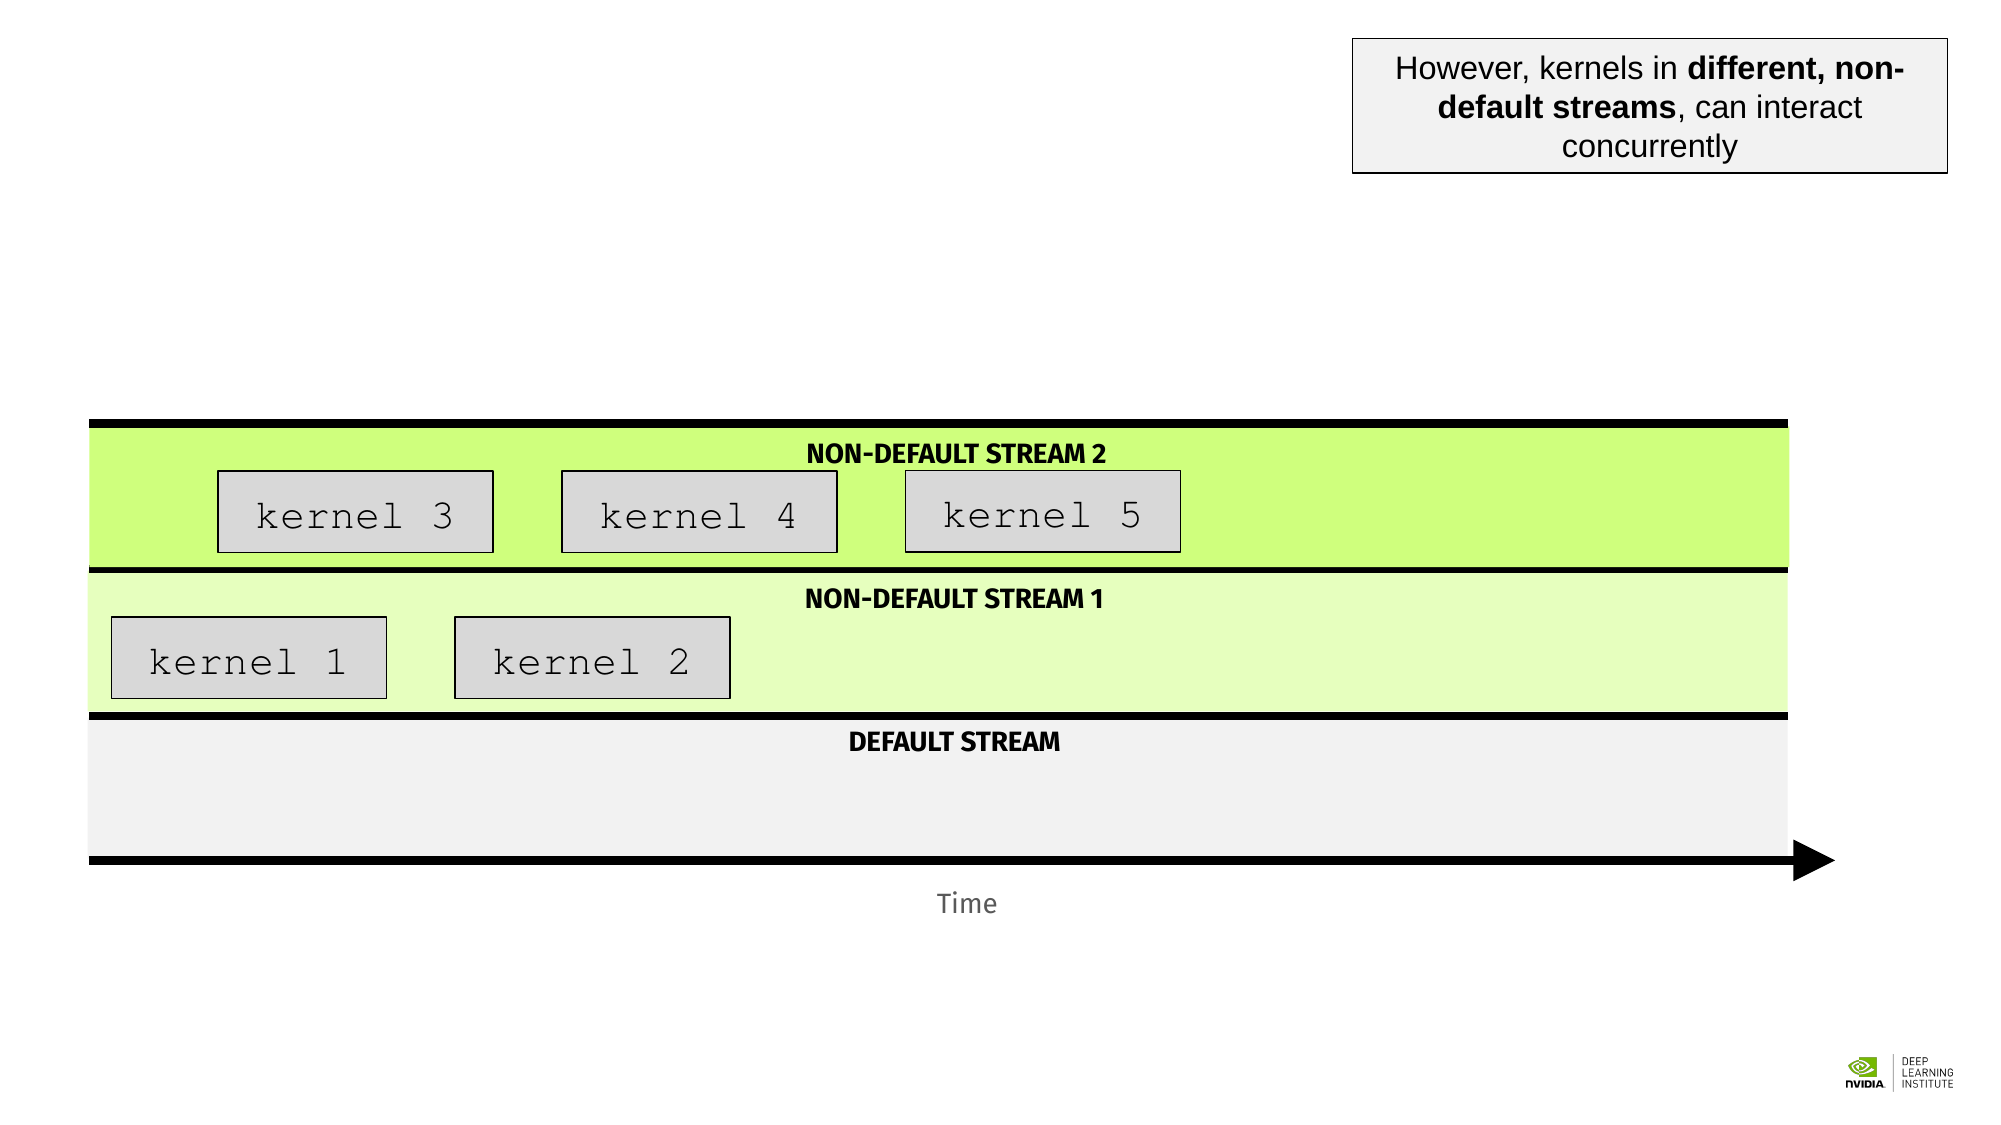

However, kernels in different, non-default streams, can interact concurrently

NON-DEFAULT STREAM 2
kernel 5
kernel 3
kernel 4

NON-DEFAULT STREAM 1
kernel 1
kernel 2

# DEFAULT STREAM
Time